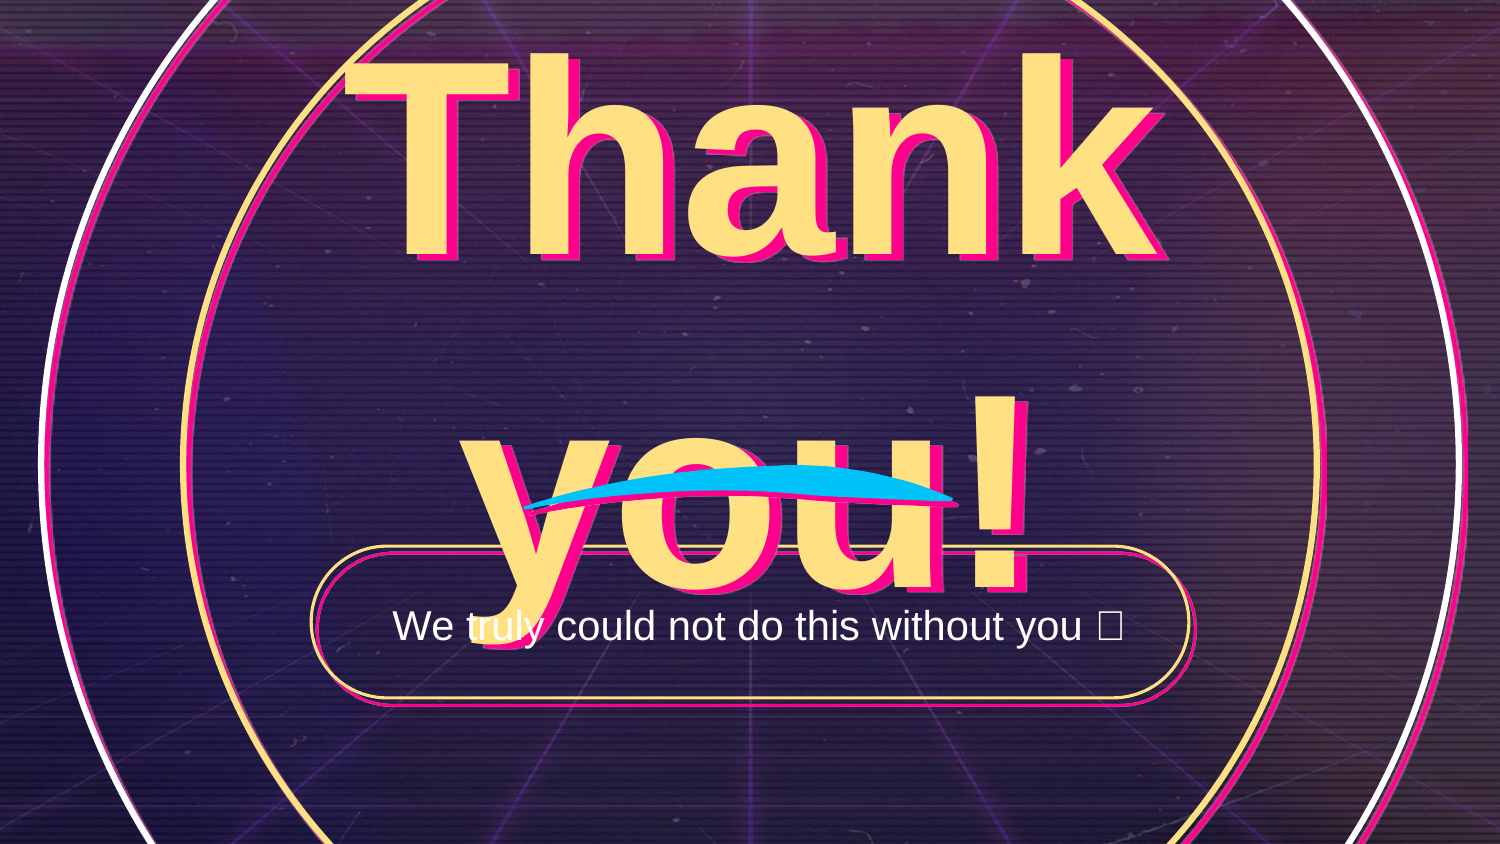

# Thank you!

We truly could not do this without you 🥺